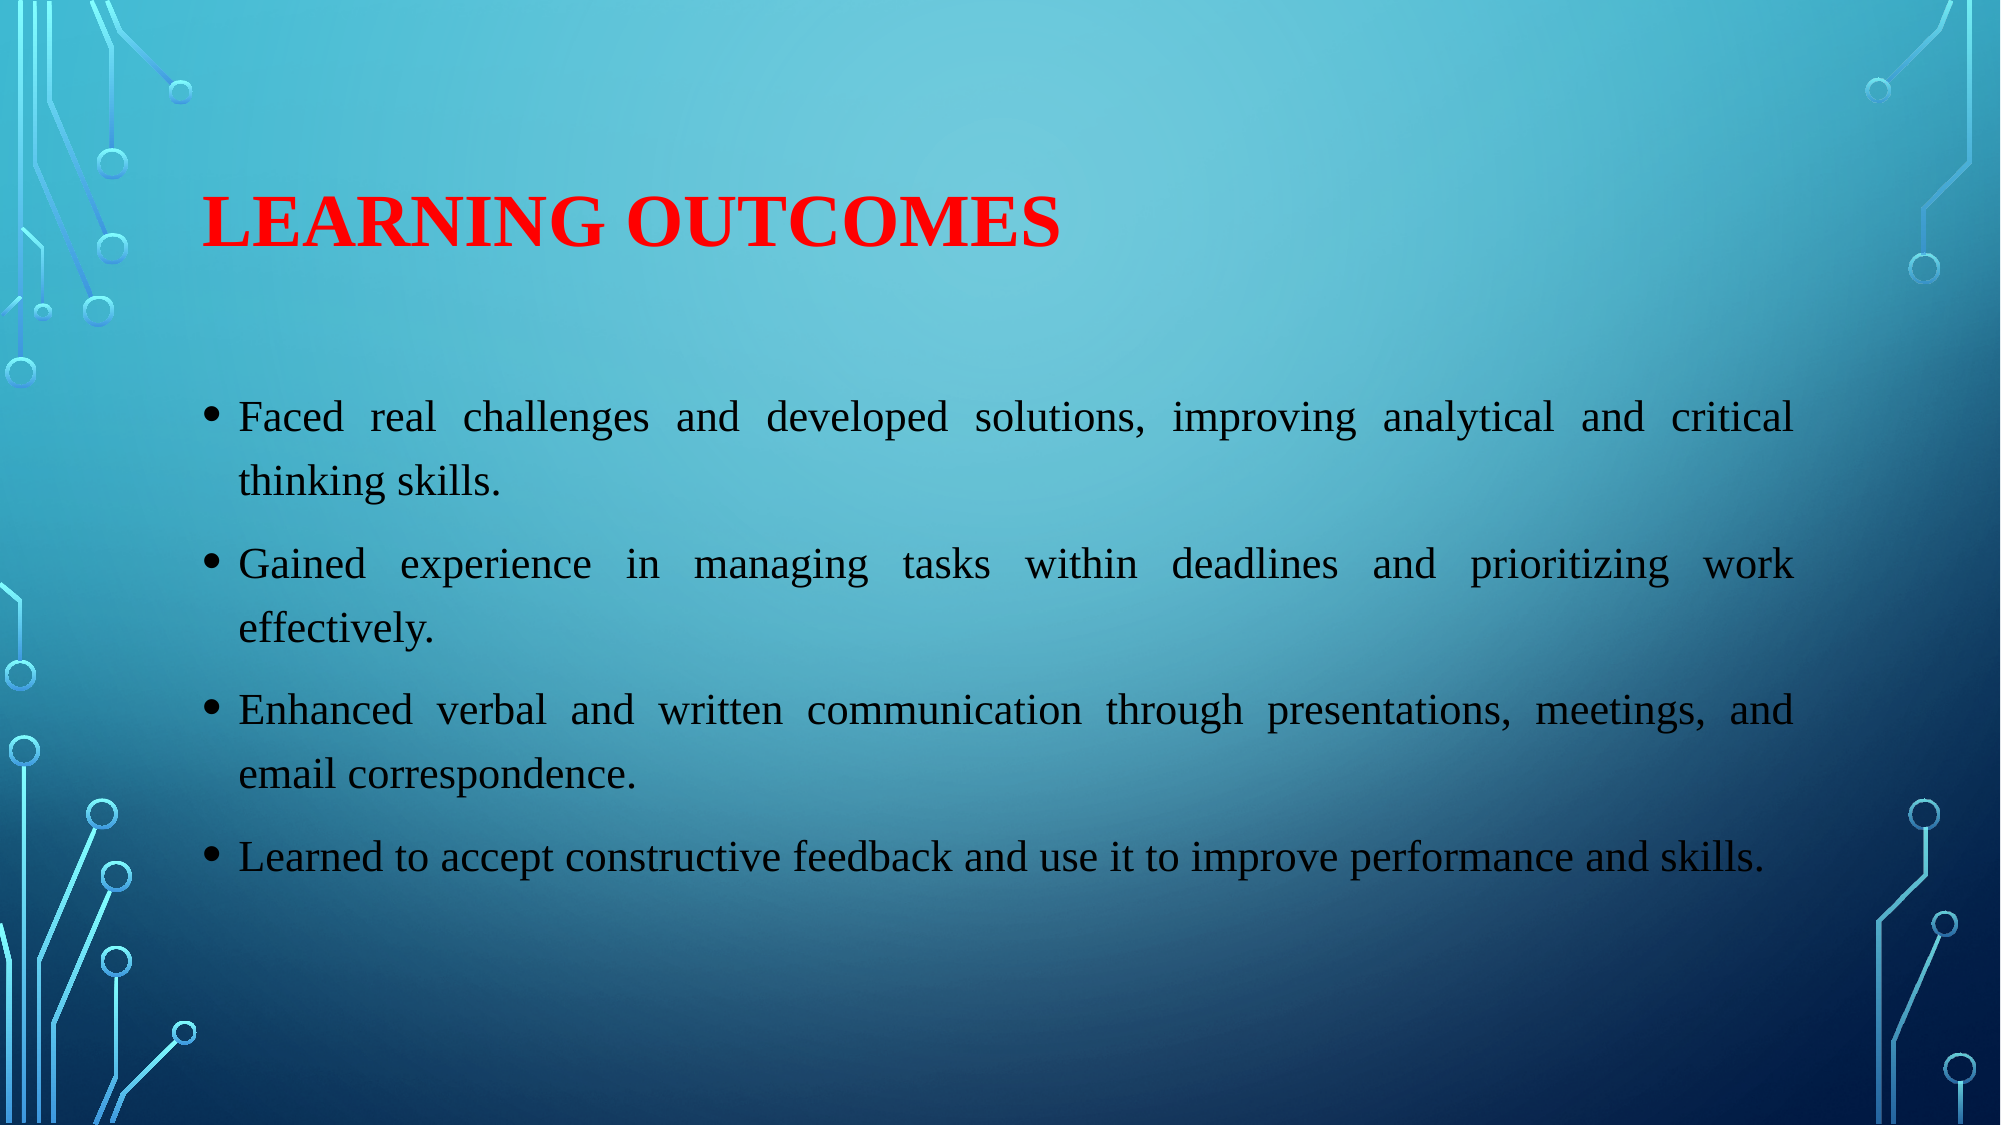

# Learning outcomes
Faced real challenges and developed solutions, improving analytical and critical thinking skills.
Gained experience in managing tasks within deadlines and prioritizing work effectively.
Enhanced verbal and written communication through presentations, meetings, and email correspondence.
Learned to accept constructive feedback and use it to improve performance and skills.